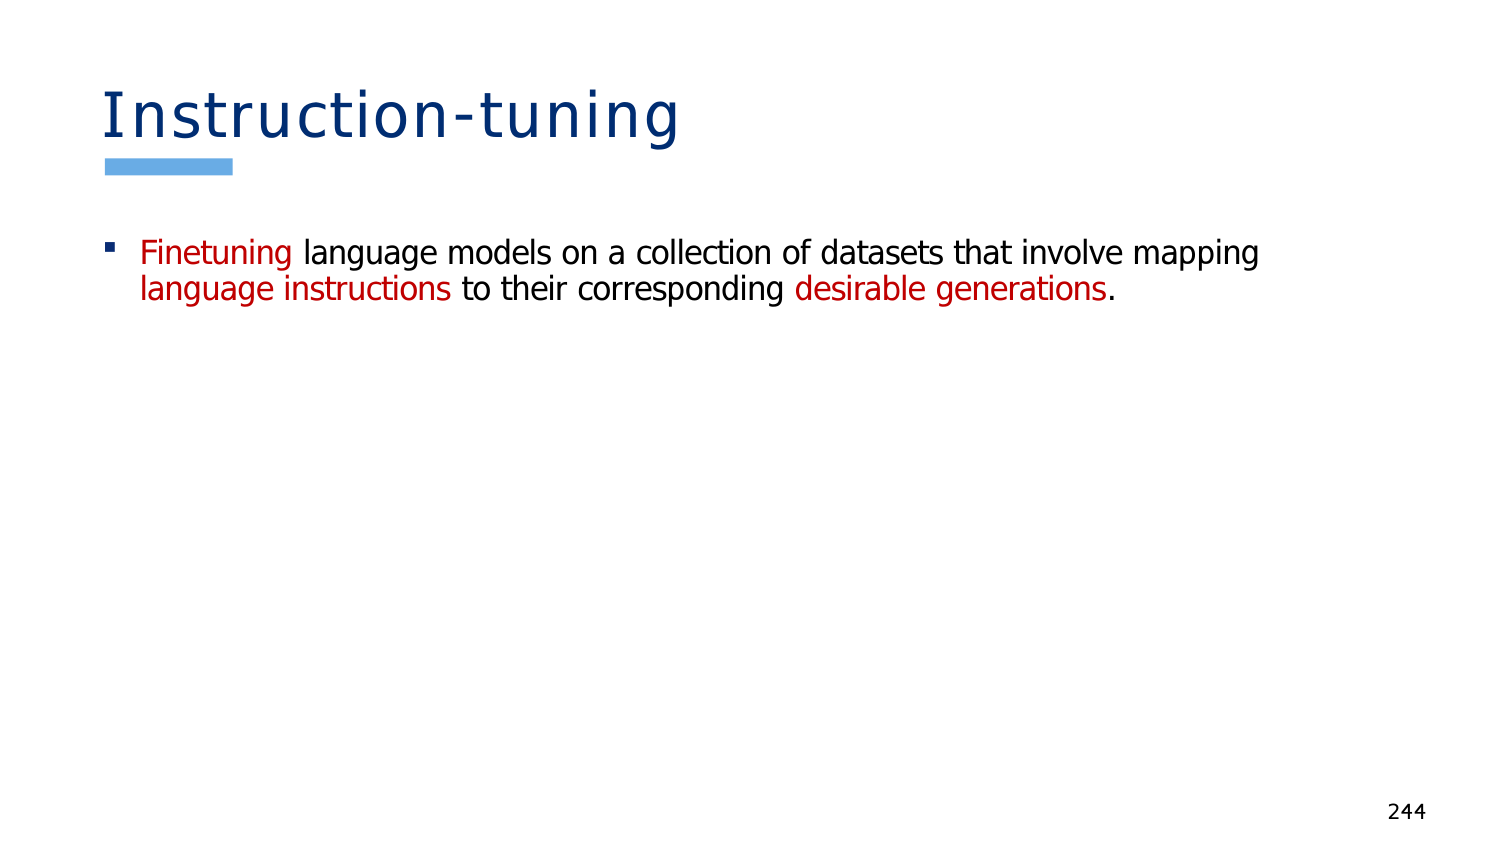

# Instruction-tuning
Finetuning language models on a collection of datasets that involve mapping language instructions to their corresponding desirable generations.